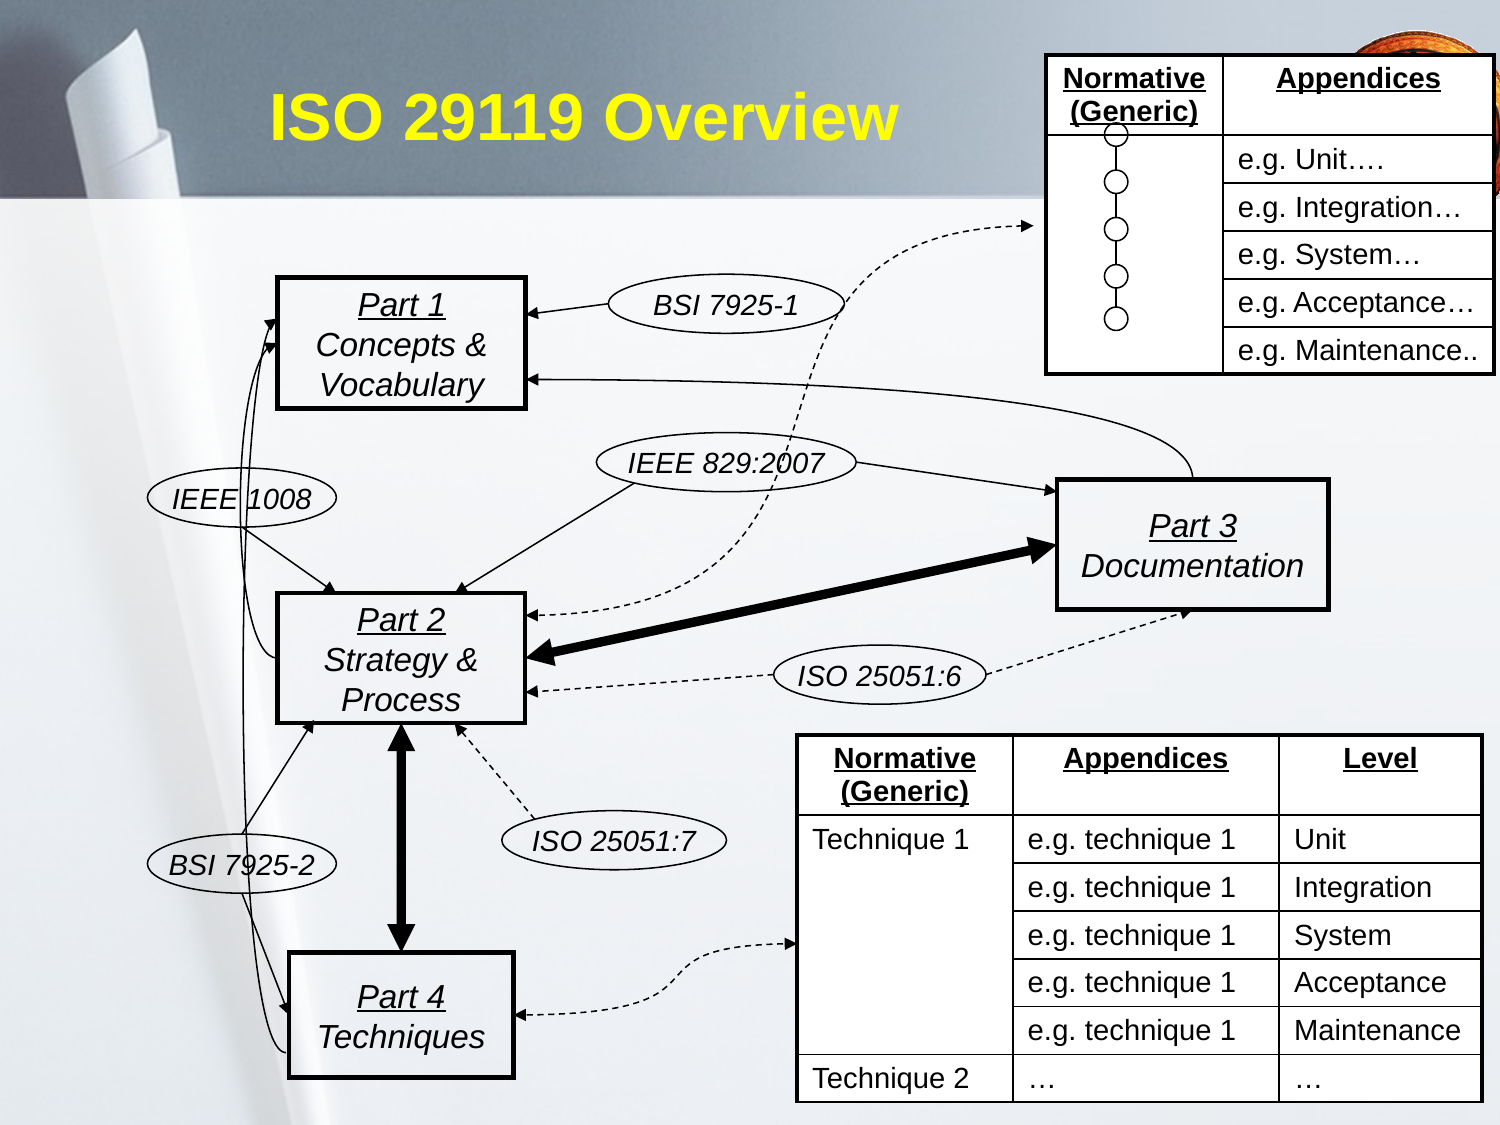

# ISO 29119 Overview
| Normative (Generic) | Appendices |
| --- | --- |
|  | e.g. Unit…. |
|  | e.g. Integration… |
|  | e.g. System… |
|  | e.g. Acceptance… |
|  | e.g. Maintenance.. |

BSI 7925-1
Part 1
Concepts & Vocabulary

IEEE 829:2007
IEEE 1008
Part 3
Documentation

Part 2
Strategy & Process

ISO 25051:6

| Normative (Generic) | Appendices | Level |
| --- | --- | --- |
| Technique 1 | e.g. technique 1 | Unit |
|  | e.g. technique 1 | Integration |
|  | e.g. technique 1 | System |
|  | e.g. technique 1 | Acceptance |
|  | e.g. technique 1 | Maintenance |
| Technique 2 | … | … |
ISO 25051:7
BSI 7925-2
Part 4
Techniques
101